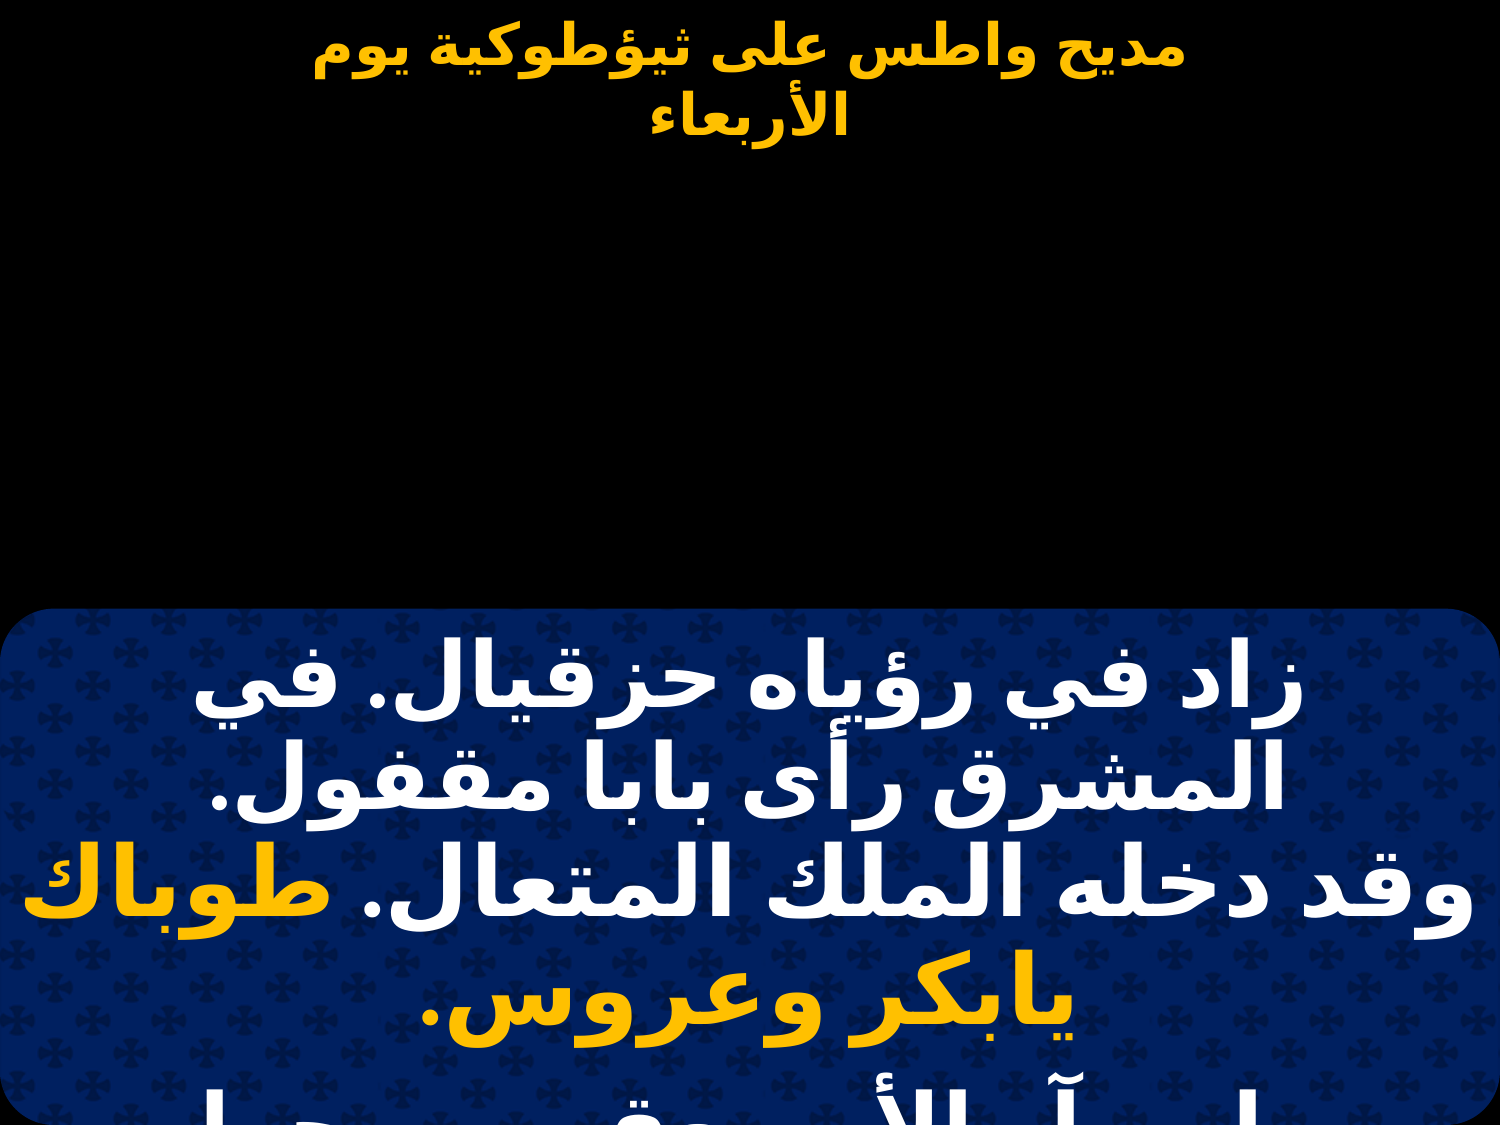

#
| زاد في رؤياه حزقيال. في المشرق رأى بابا مقفول. وقد دخله الملك المتعال. طوباك يابكر وعروس. |
| --- |
|  |
| سلم رآه الأب يعقوب. وحوله طغمات ني أنجيلوس. بسجود إلى الملك المرهوب. طوباك يابكر وعروس. |